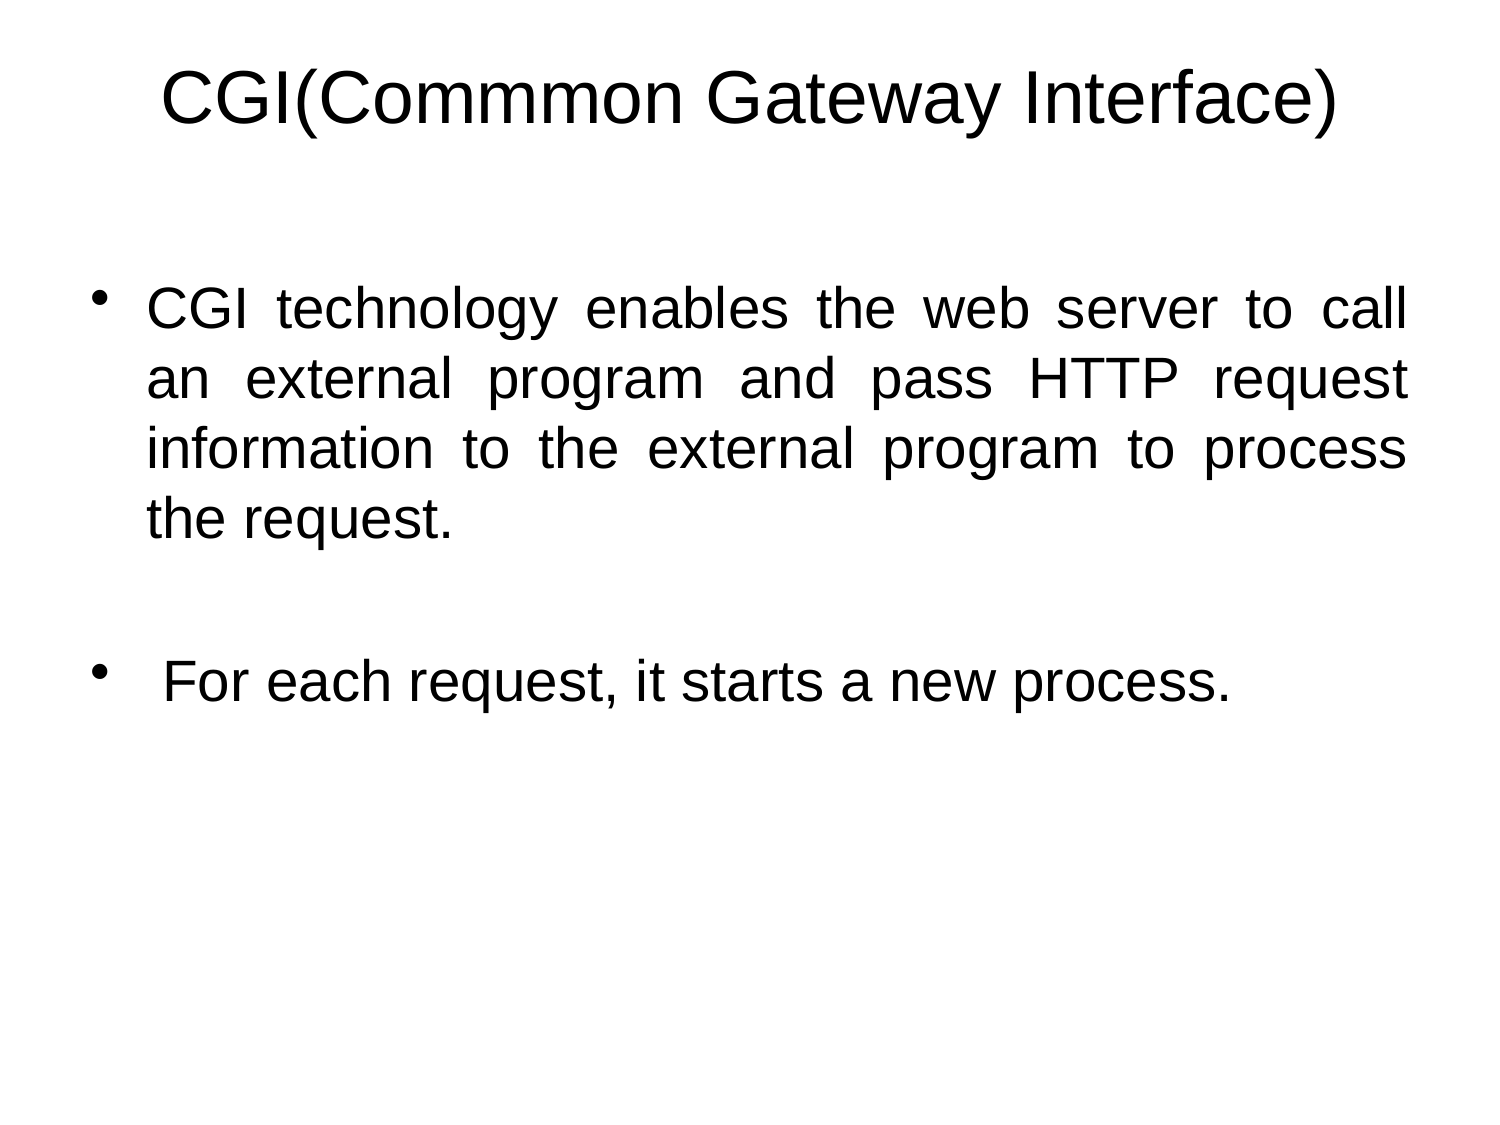

# CGI(Commmon Gateway Interface)
CGI technology enables the web server to call an external program and pass HTTP request information to the external program to process the request.

 For each request, it starts a new process.